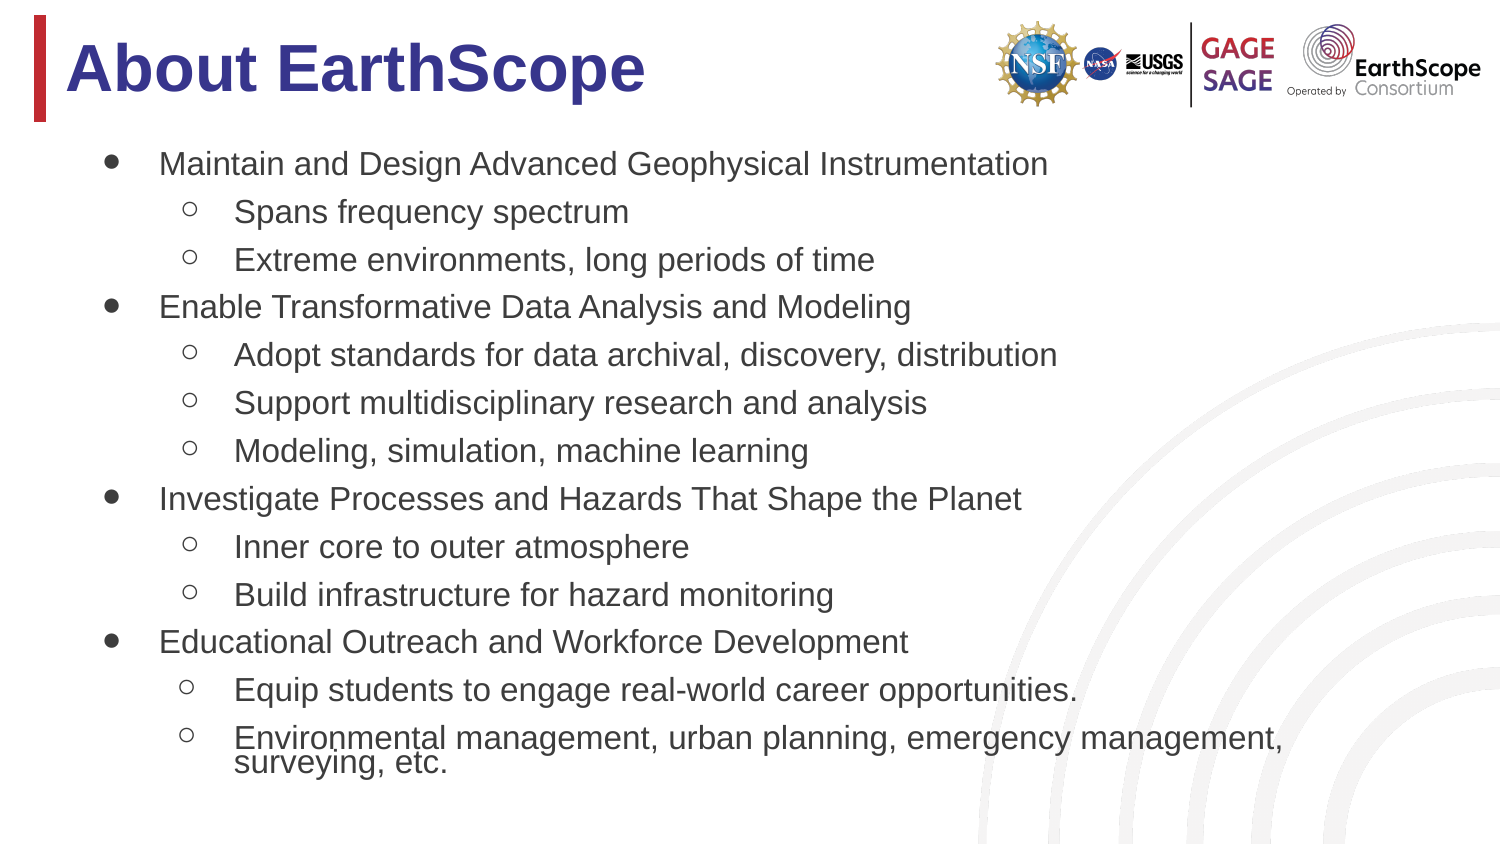

# About EarthScope
Maintain and Design Advanced Geophysical Instrumentation

Spans frequency spectrum

Extreme environments, long periods of time

Enable Transformative Data Analysis and Modeling

Adopt standards for data archival, discovery, distribution

Support multidisciplinary research and analysis

Modeling, simulation, machine learning

Investigate Processes and Hazards That Shape the Planet

Inner core to outer atmosphere

Build infrastructure for hazard monitoring

Educational Outreach and Workforce Development

Equip students to engage real-world career opportunities.

Environmental management, urban planning, emergency management, surveying, etc.